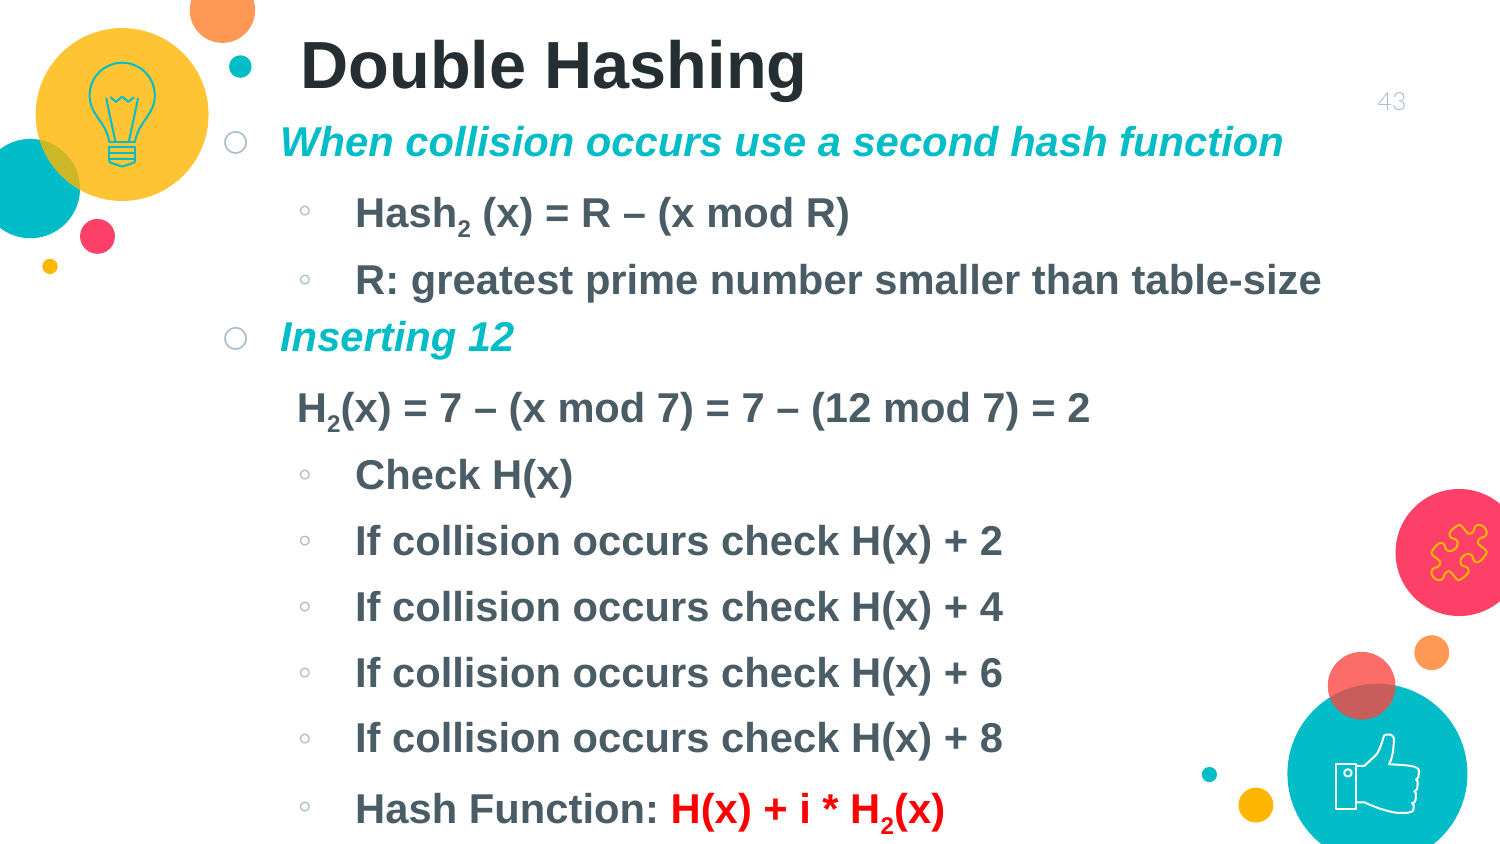

Double Hashing
43
When collision occurs use a second hash function
Hash2 (x) = R – (x mod R)
R: greatest prime number smaller than table-size
Inserting 12
H2(x) = 7 – (x mod 7) = 7 – (12 mod 7) = 2
Check H(x)
If collision occurs check H(x) + 2
If collision occurs check H(x) + 4
If collision occurs check H(x) + 6
If collision occurs check H(x) + 8
Hash Function: H(x) + i * H2(x)